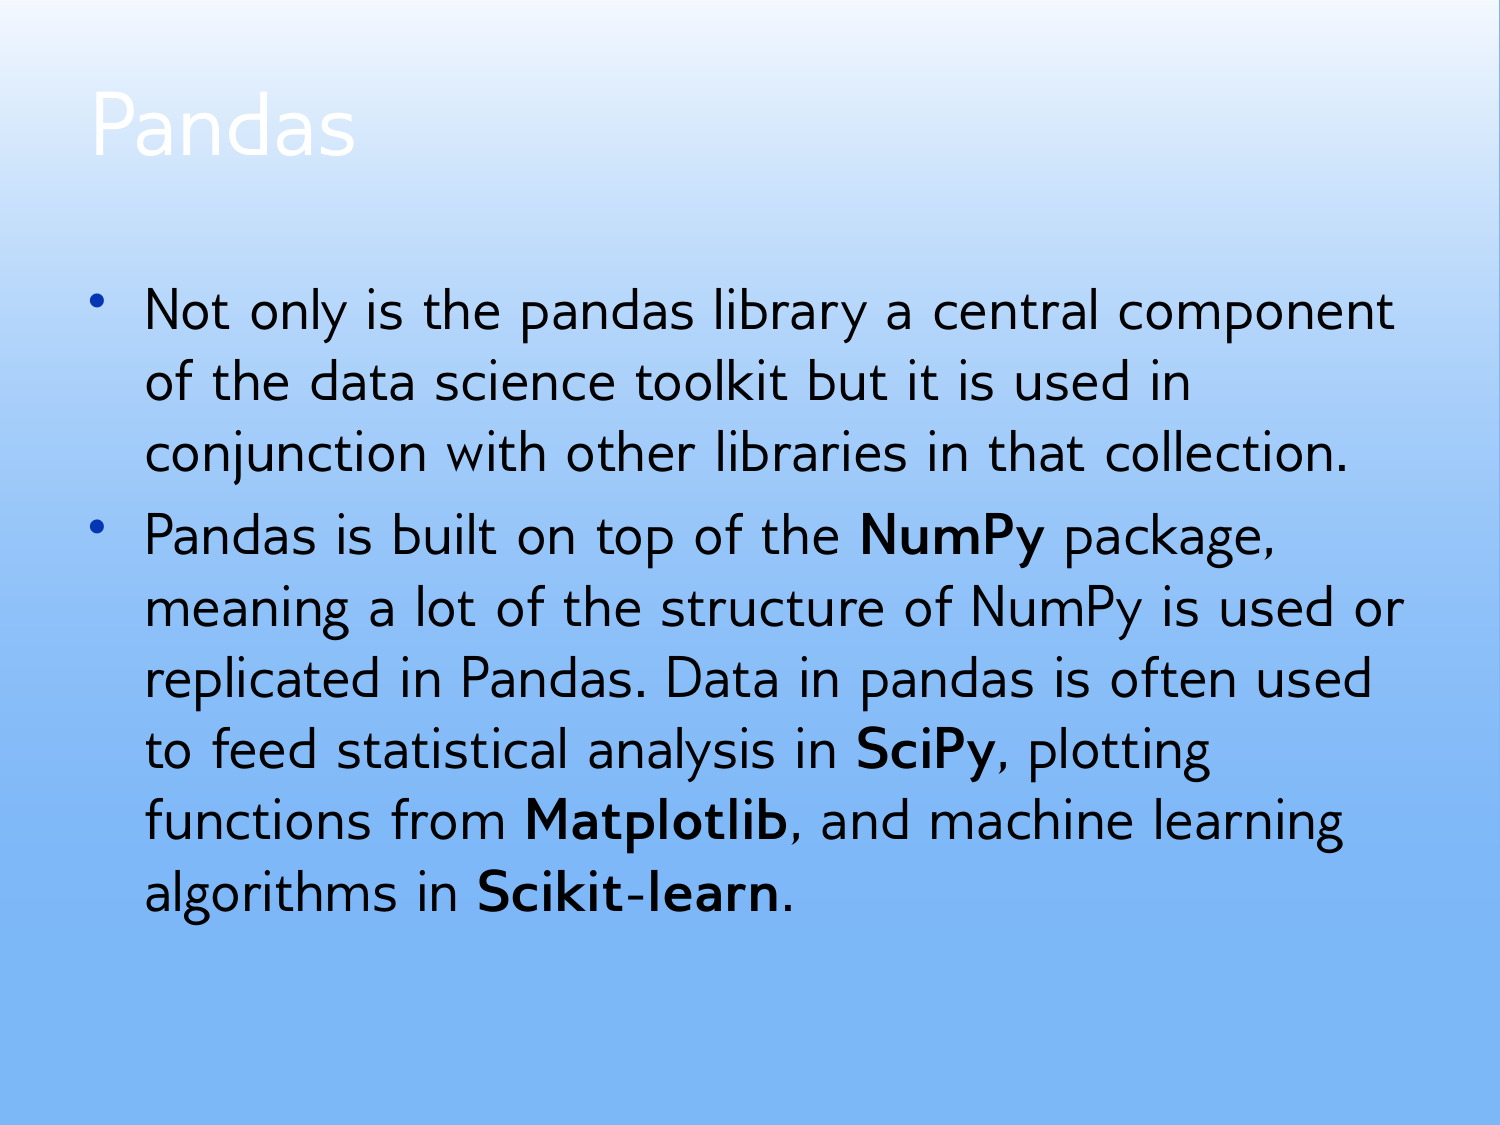

# Pandas
Not only is the pandas library a central component of the data science toolkit but it is used in conjunction with other libraries in that collection.
Pandas is built on top of the NumPy package, meaning a lot of the structure of NumPy is used or replicated in Pandas. Data in pandas is often used to feed statistical analysis in SciPy, plotting functions from Matplotlib, and machine learning algorithms in Scikit-learn.